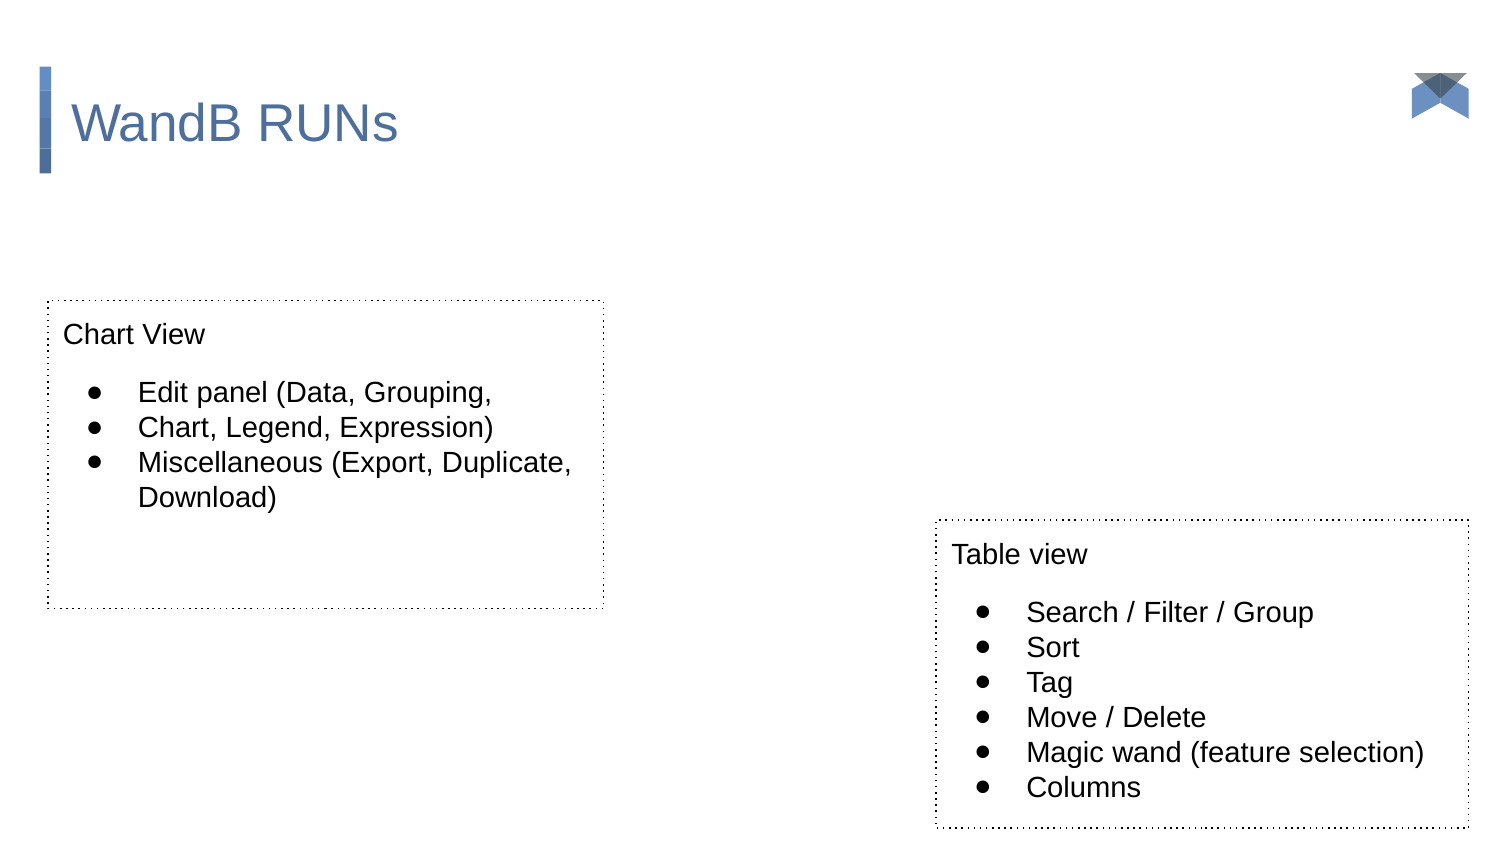

# WandB RUNs
Chart View
Edit panel (Data, Grouping,
Chart, Legend, Expression)
Miscellaneous (Export, Duplicate, Download)
Table view
Search / Filter / Group
Sort
Tag
Move / Delete
Magic wand (feature selection)
Columns